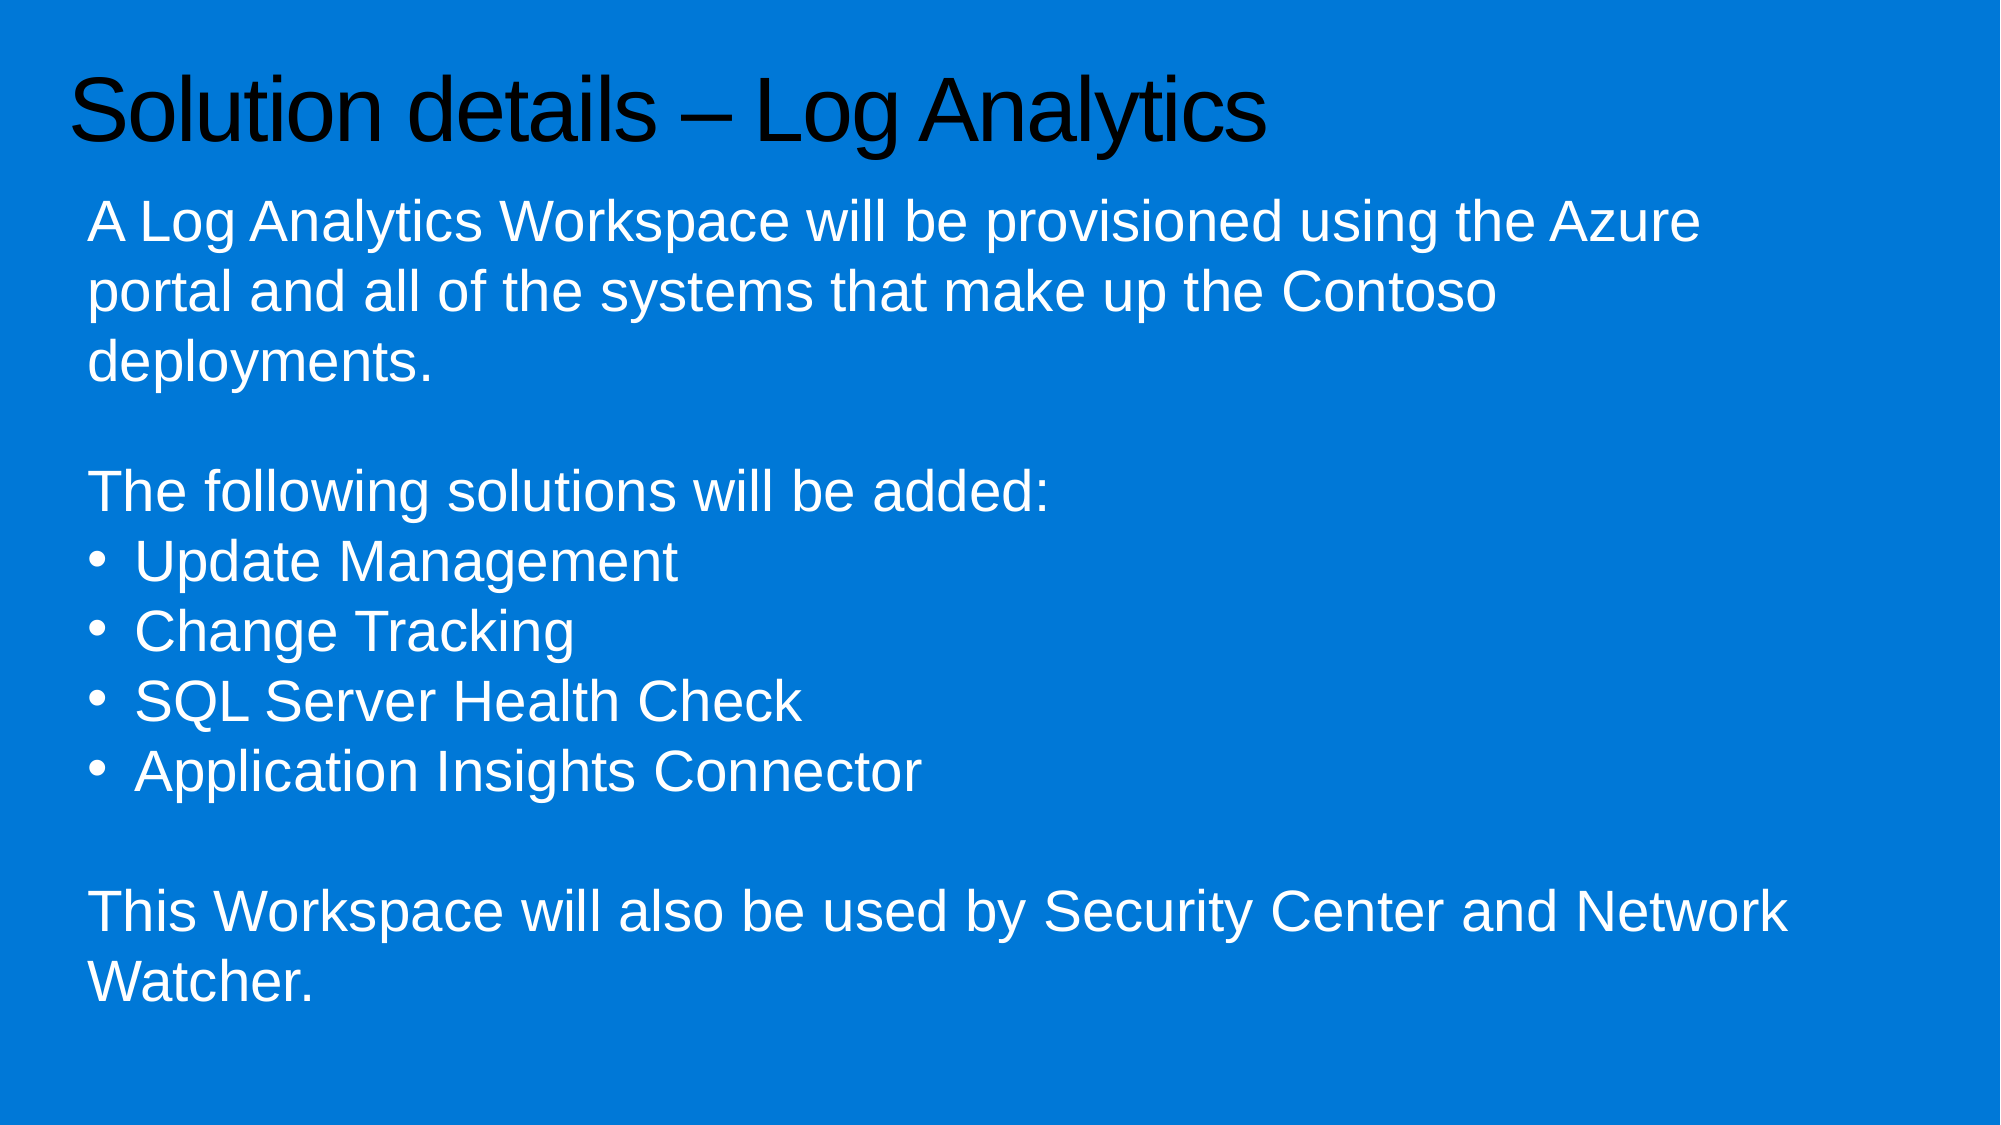

# Solution details – Log Analytics
A Log Analytics Workspace will be provisioned using the Azure portal and all of the systems that make up the Contoso deployments.

The following solutions will be added:
Update Management
Change Tracking
SQL Server Health Check
Application Insights Connector

This Workspace will also be used by Security Center and Network Watcher.